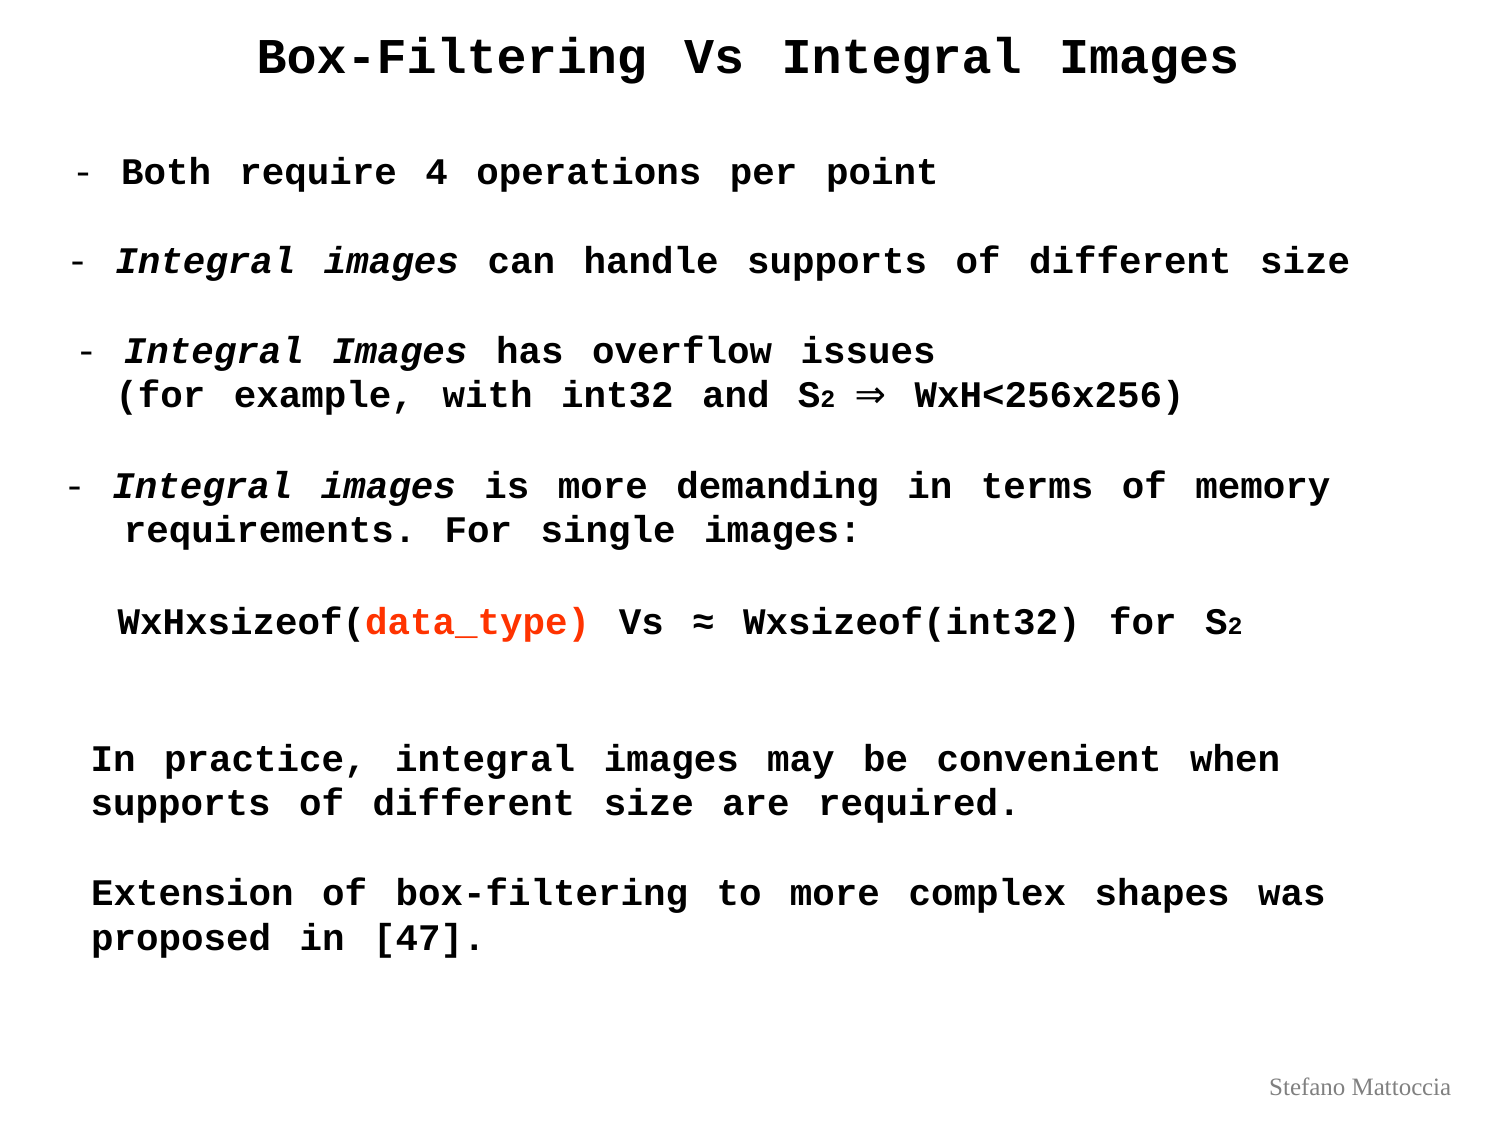

Box-Filtering   Vs   Integral   Images
-   Both   require   4   operations   per   point
-   Integral   images   can   handle   supports   of   different   size
-   Integral   Images   has   overflow   issues
(for   example,   with   int32   and   S2  ⇒   WxH<256x256)
-   Integral   images   is   more   demanding   in   terms   of   memory
requirements.   For   single   images:
WxHxsizeof(data_type)   Vs   ≈   Wxsizeof(int32)   for   S2
In   practice,   integral   images   may   be   convenient   when
supports   of   different   size   are   required.
Extension   of   box-filtering   to   more   complex   shapes   was
proposed   in   [47].
Stefano Mattoccia